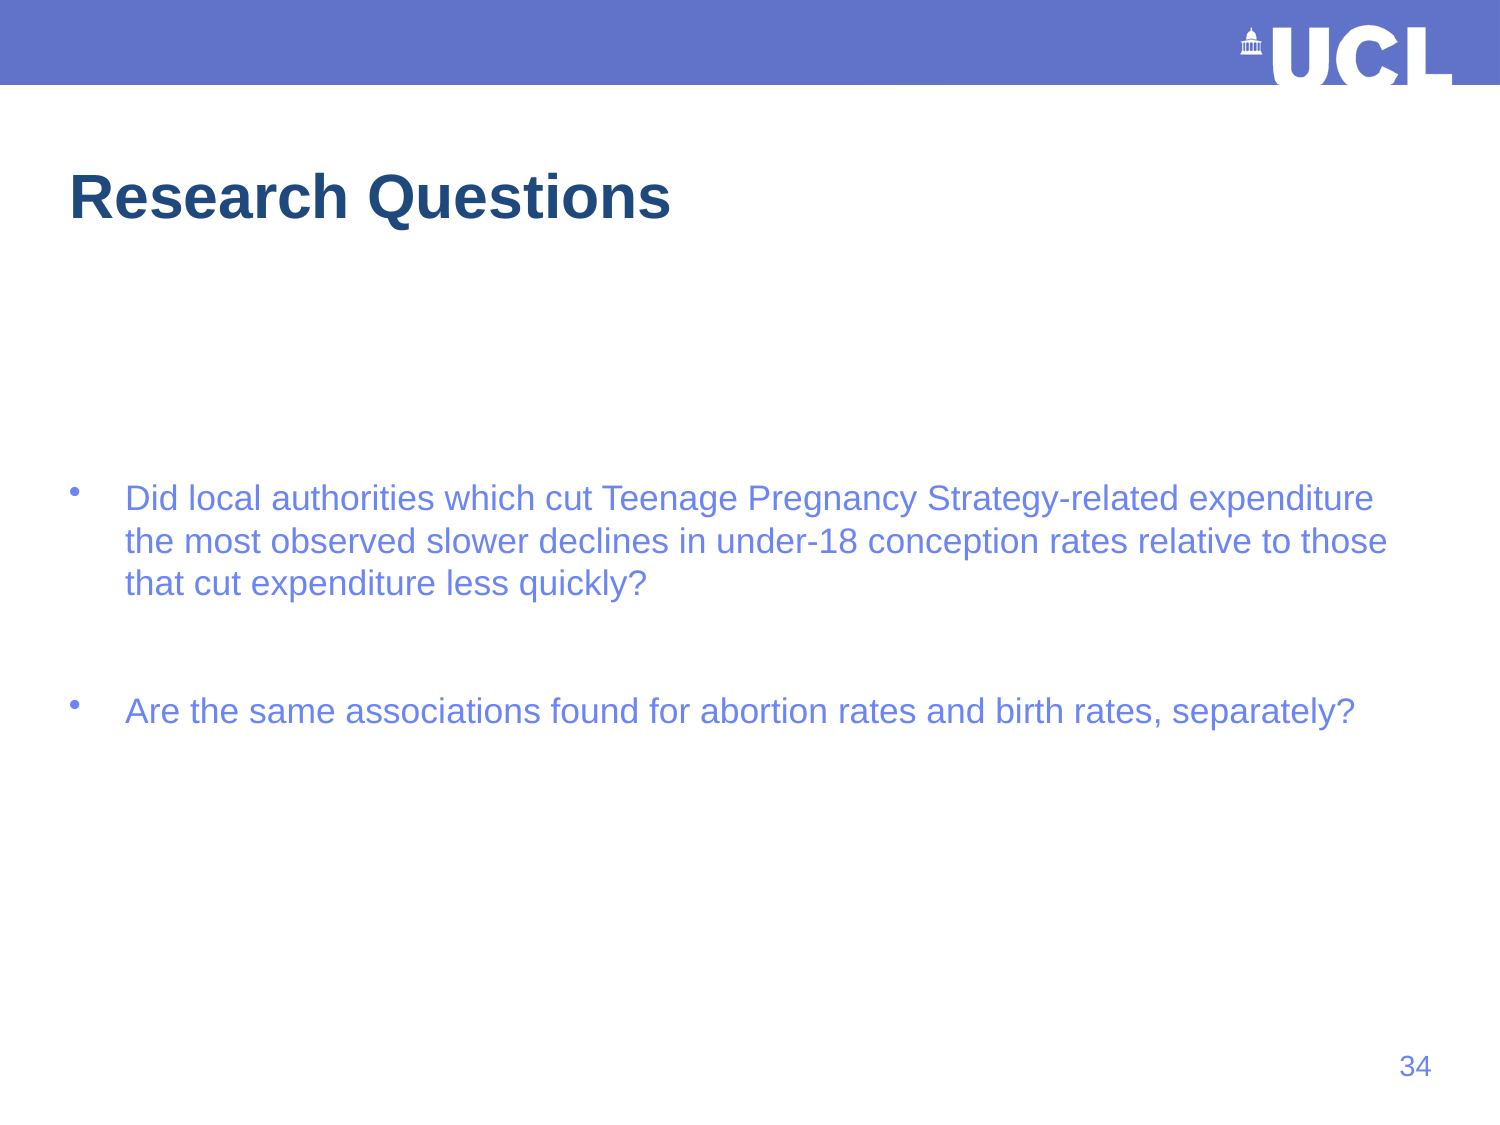

# Research Questions

Did local authorities which cut Teenage Pregnancy Strategy-related expenditure the most observed slower declines in under-18 conception rates relative to those that cut expenditure less quickly?

Are the same associations found for abortion rates and birth rates, separately?
34